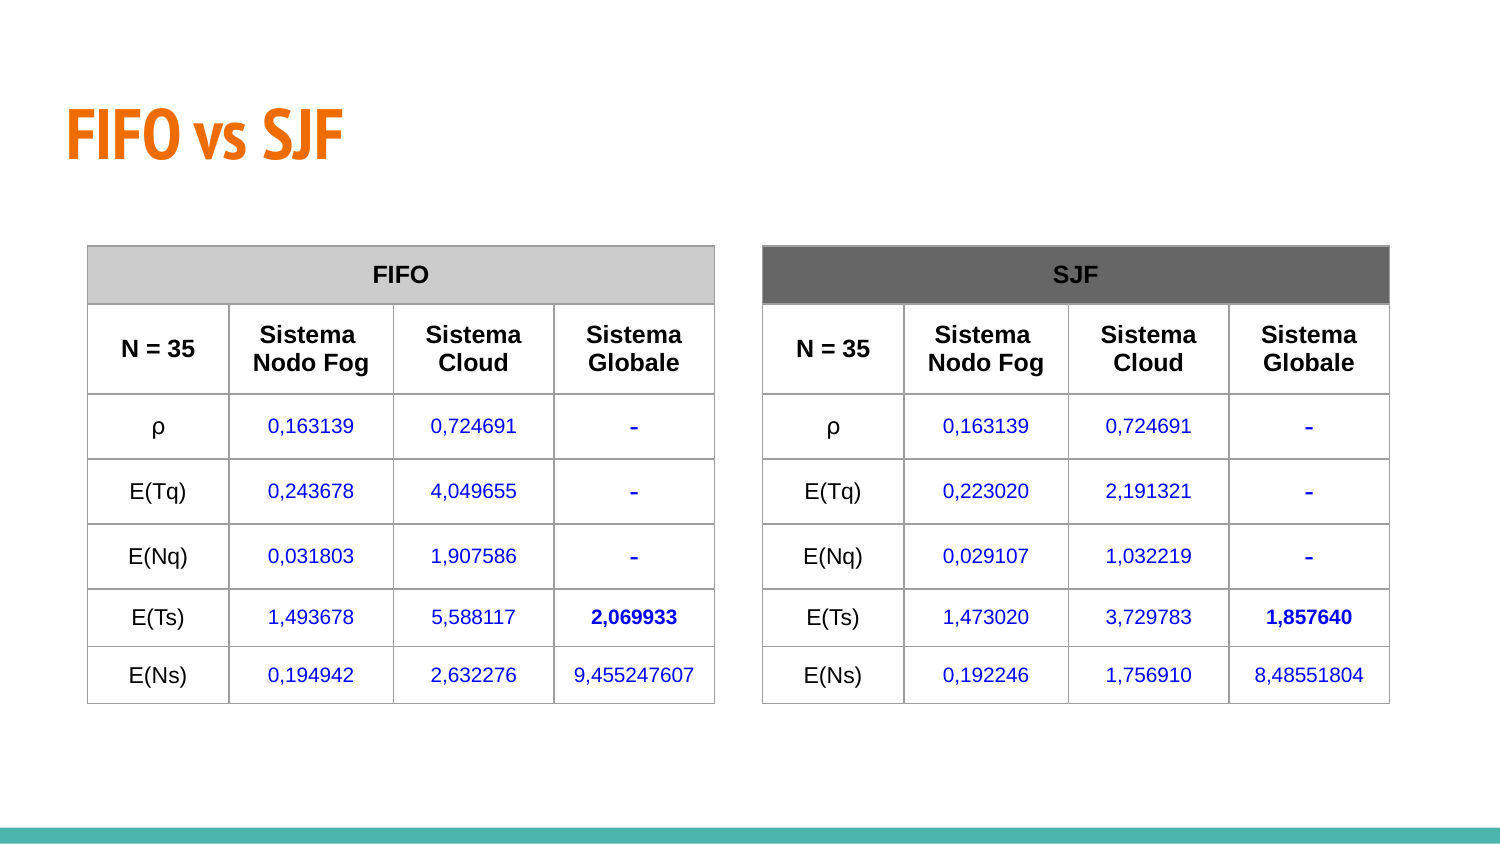

# FIFO vs SJF
| FIFO |  |  |  |
| --- | --- | --- | --- |
| N = 35 | Sistema Nodo Fog | Sistema Cloud | Sistema Globale |
| ⍴ | 0,163139 | 0,724691 | - |
| E(Tq) | 0,243678 | 4,049655 | - |
| E(Nq) | 0,031803 | 1,907586 | - |
| E(Ts) | 1,493678 | 5,588117 | 2,069933 |
| E(Ns) | 0,194942 | 2,632276 | 9,455247607 |
| SJF |  |  |  |
| --- | --- | --- | --- |
| N = 35 | Sistema Nodo Fog | Sistema Cloud | Sistema Globale |
| ⍴ | 0,163139 | 0,724691 | - |
| E(Tq) | 0,223020 | 2,191321 | - |
| E(Nq) | 0,029107 | 1,032219 | - |
| E(Ts) | 1,473020 | 3,729783 | 1,857640 |
| E(Ns) | 0,192246 | 1,756910 | 8,48551804 |